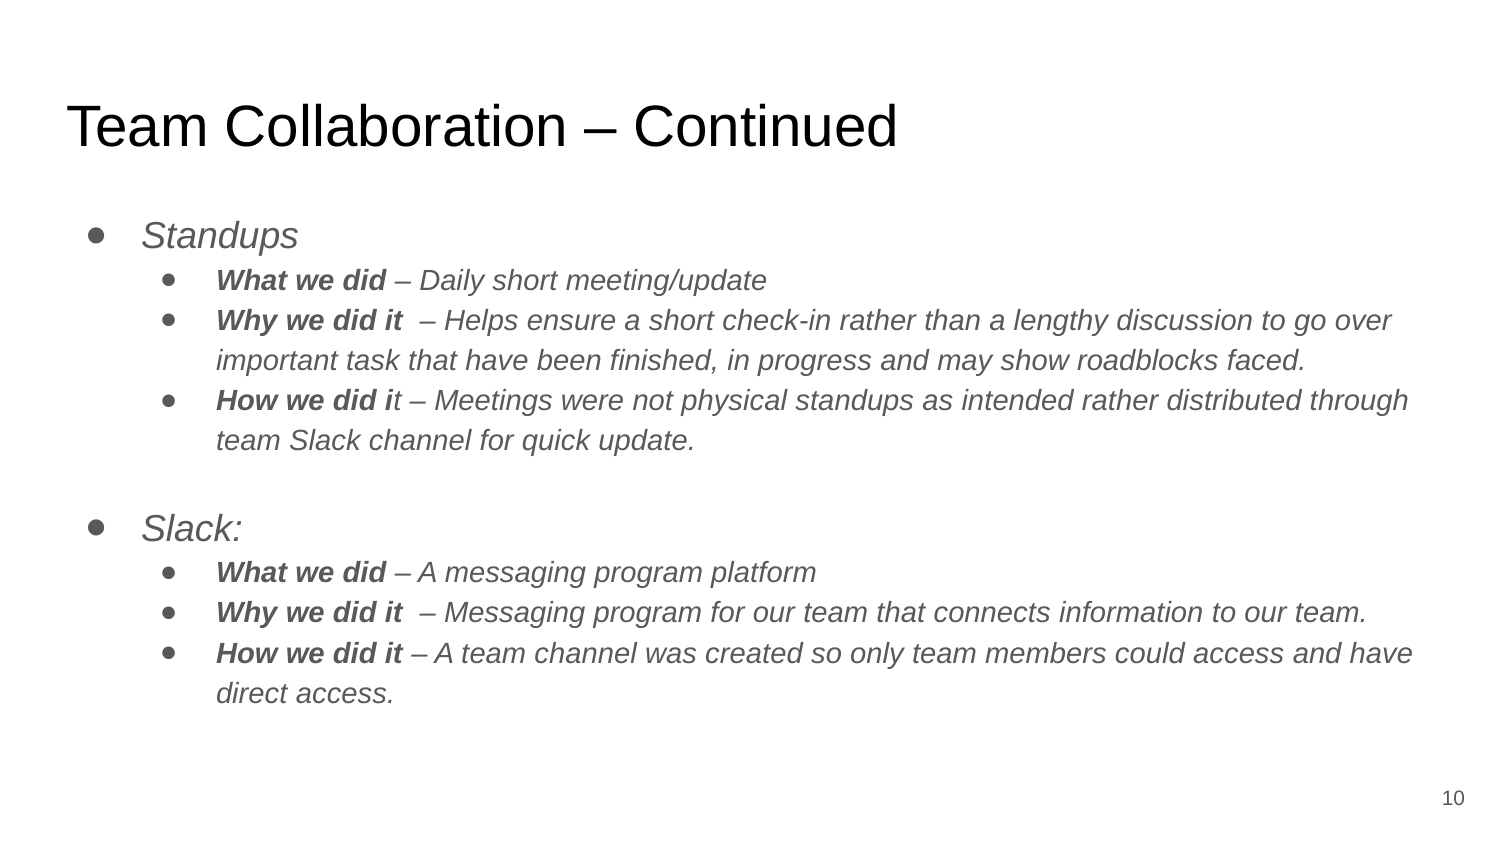

# Team Collaboration – Continued
Standups
What we did – Daily short meeting/update
Why we did it  – Helps ensure a short check-in rather than a lengthy discussion to go over important task that have been finished, in progress and may show roadblocks faced.
How we did it – Meetings were not physical standups as intended rather distributed through team Slack channel for quick update.

Slack:
What we did – A messaging program platform
Why we did it  – Messaging program for our team that connects information to our team.
How we did it – A team channel was created so only team members could access and have direct access.

10